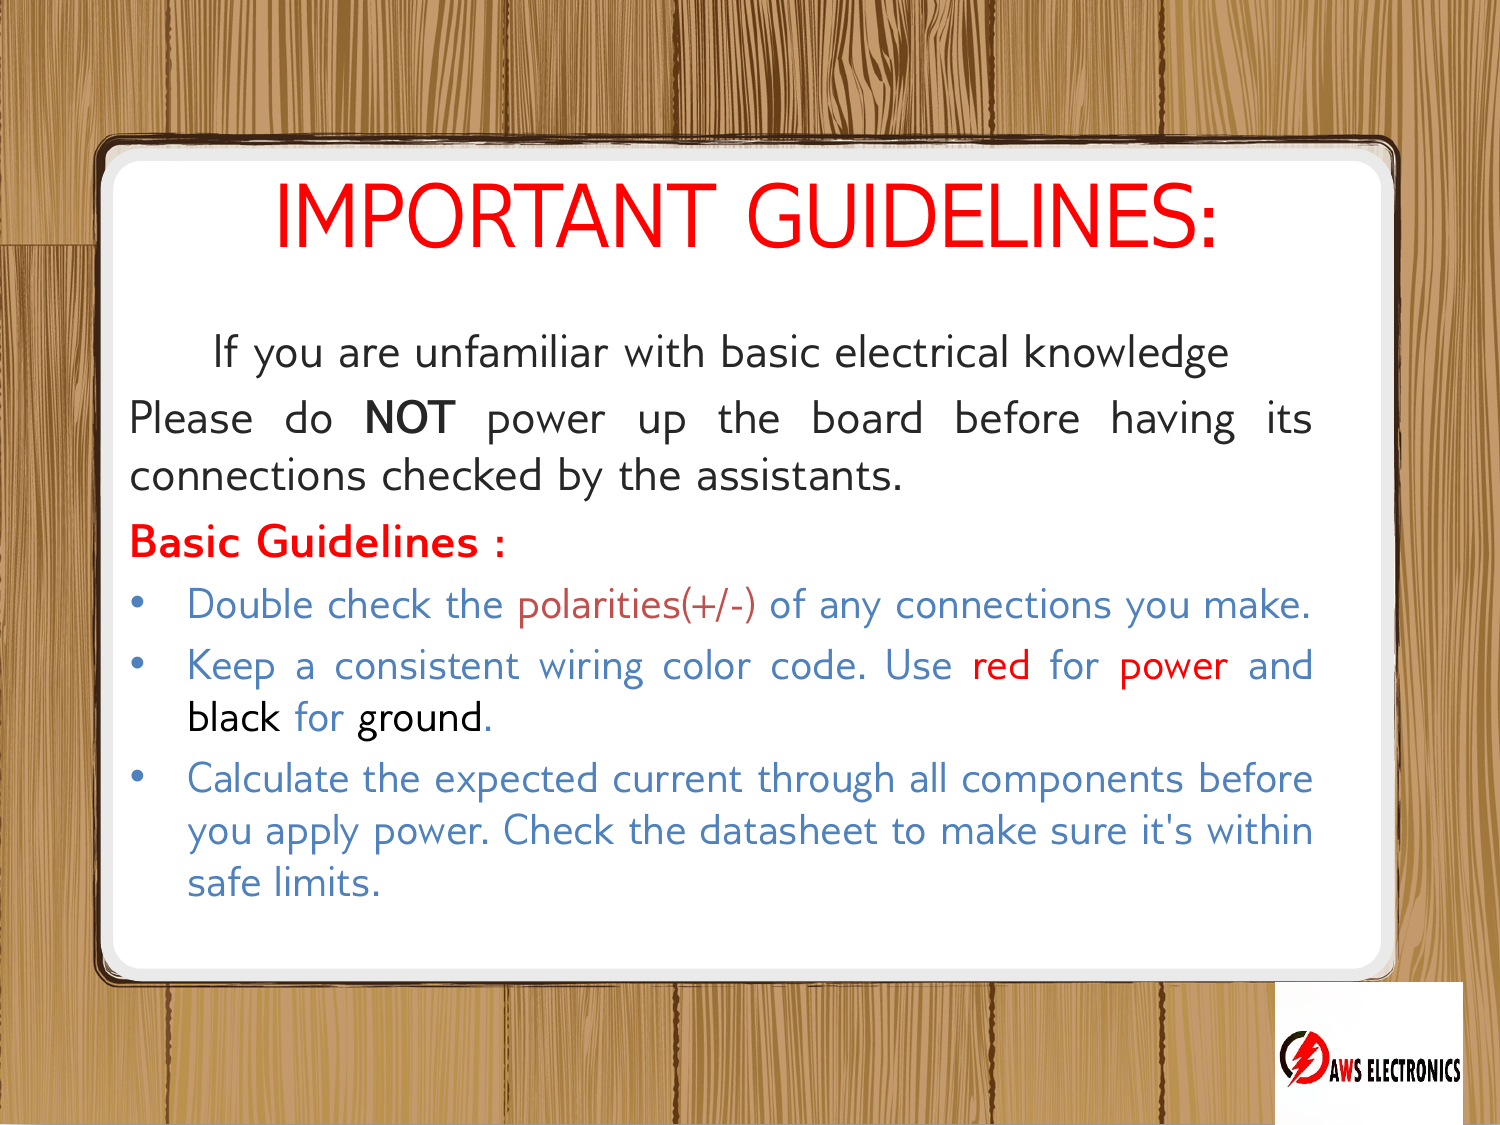

IMPORTANT GUIDELINES:
If you are unfamiliar with basic electrical knowledge
Please do NOT power up the board before having its connections checked by the assistants.
Basic Guidelines :
Double check the polarities(+/-) of any connections you make.
Keep a consistent wiring color code. Use red for power and black for ground.
Calculate the expected current through all components before you apply power. Check the datasheet to make sure it's within safe limits.